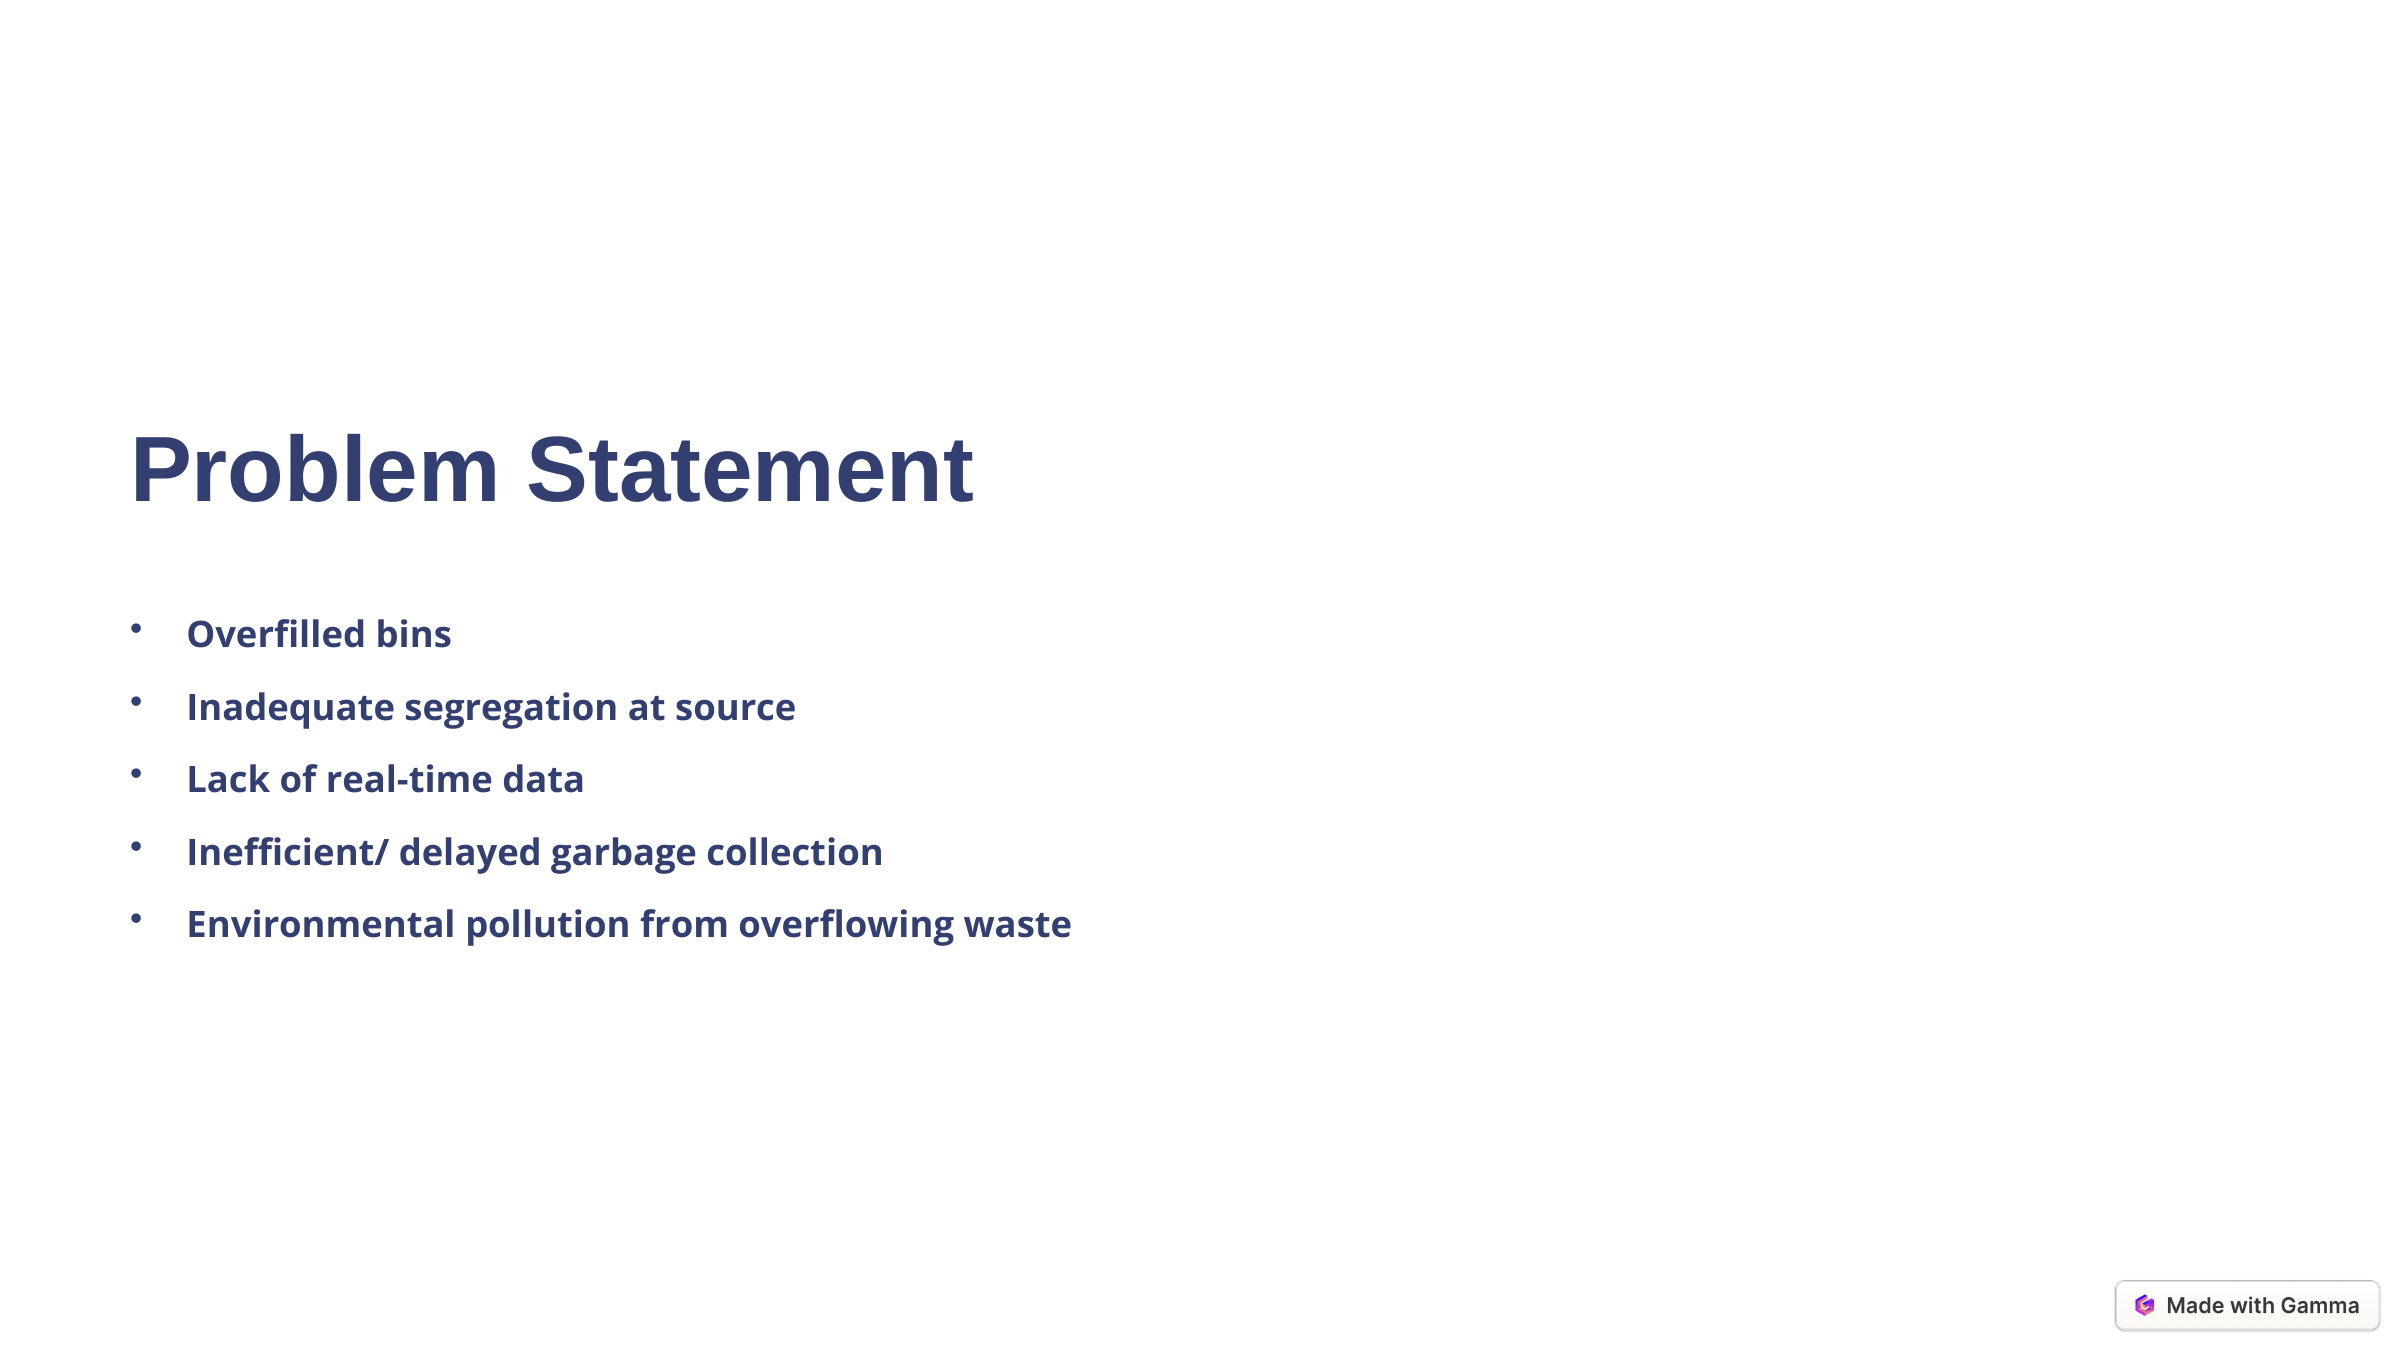

Problem Statement
Overfilled bins
Inadequate segregation at source
Lack of real-time data
Inefficient/ delayed garbage collection
Environmental pollution from overflowing waste